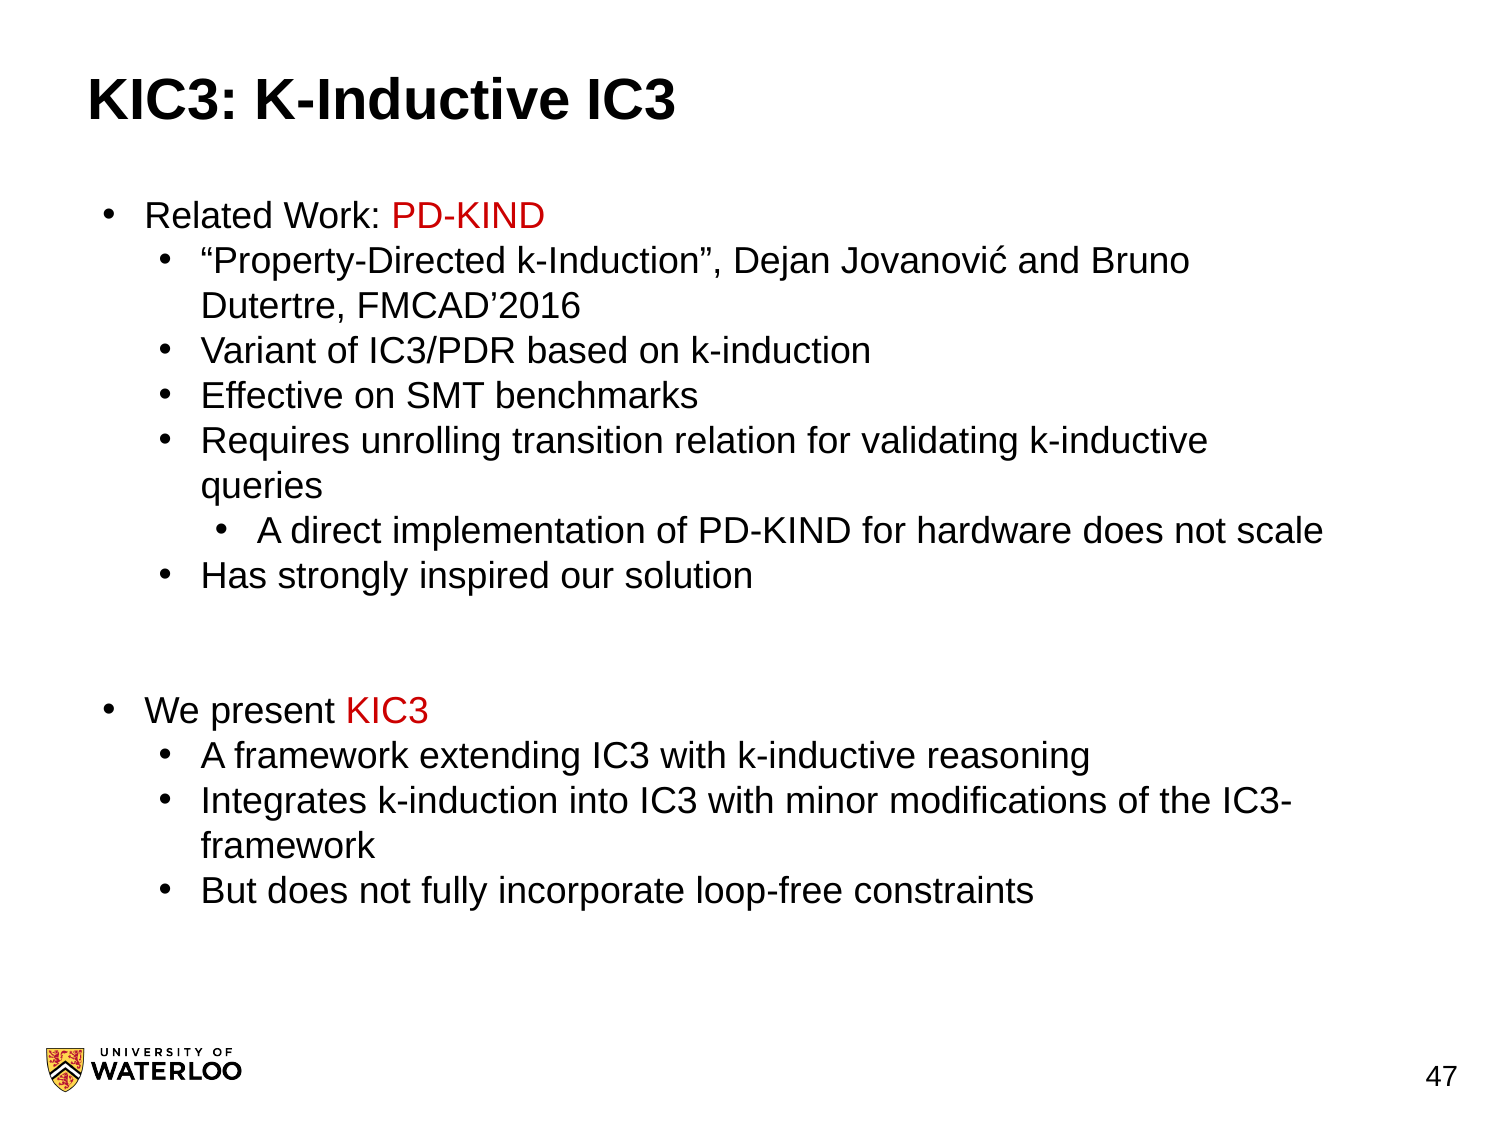

# KIC3: K-Inductive IC3
Related Work: PD-KIND
“Property-Directed k-Induction”, Dejan Jovanović and Bruno Dutertre, FMCAD’2016
Variant of IC3/PDR based on k-induction
Effective on SMT benchmarks
Requires unrolling transition relation for validating k-inductive queries
A direct implementation of PD-KIND for hardware does not scale
Has strongly inspired our solution

We present KIC3
A framework extending IC3 with k-inductive reasoning
Integrates k-induction into IC3 with minor modifications of the IC3-framework
But does not fully incorporate loop-free constraints